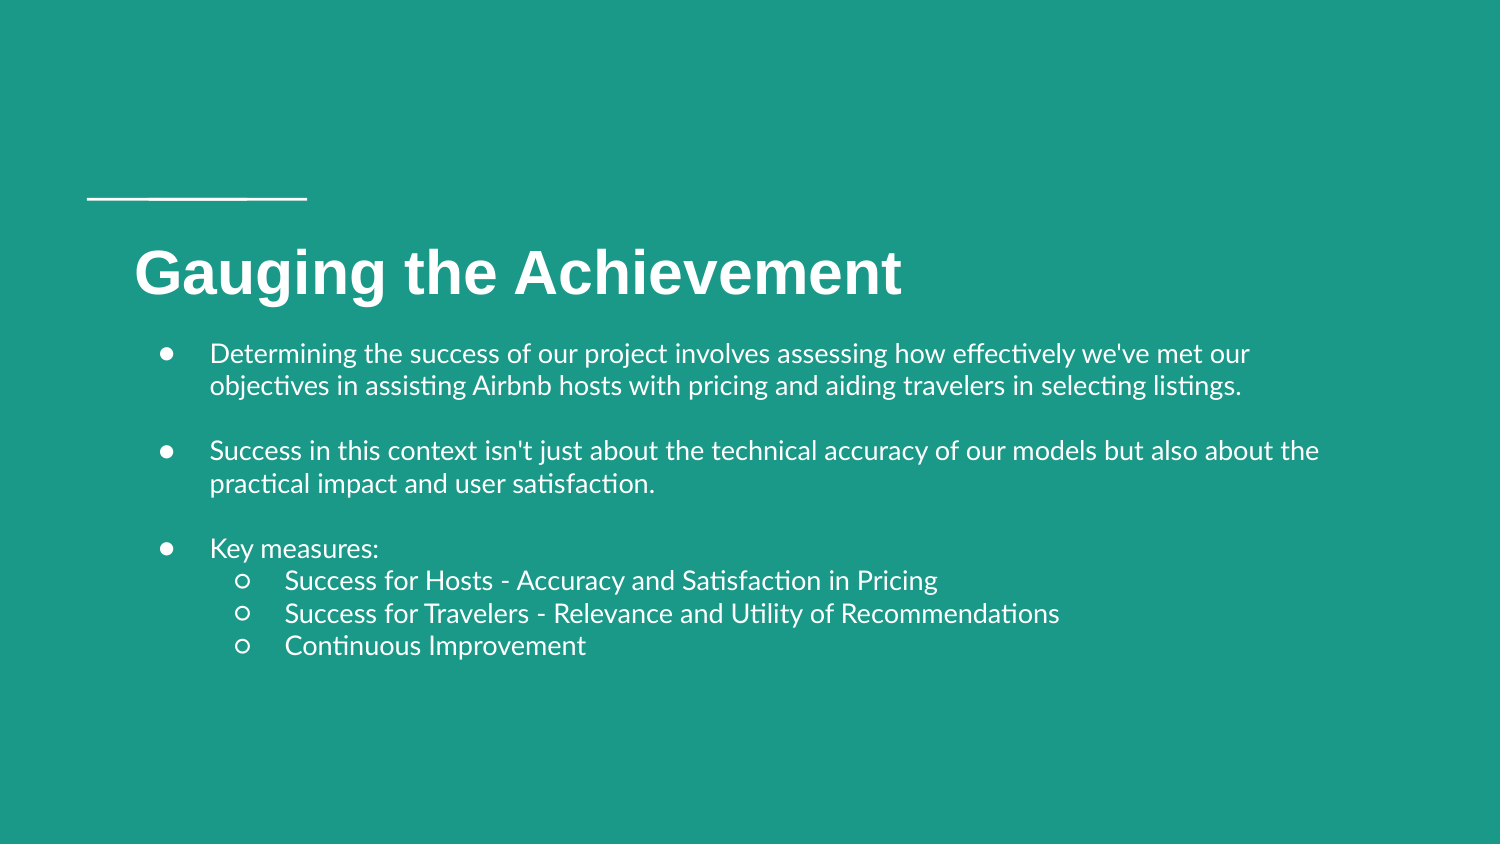

# Gauging the Achievement
Determining the success of our project involves assessing how effectively we've met our objectives in assisting Airbnb hosts with pricing and aiding travelers in selecting listings.

Success in this context isn't just about the technical accuracy of our models but also about the practical impact and user satisfaction.

Key measures:
Success for Hosts - Accuracy and Satisfaction in Pricing
Success for Travelers - Relevance and Utility of Recommendations
Continuous Improvement